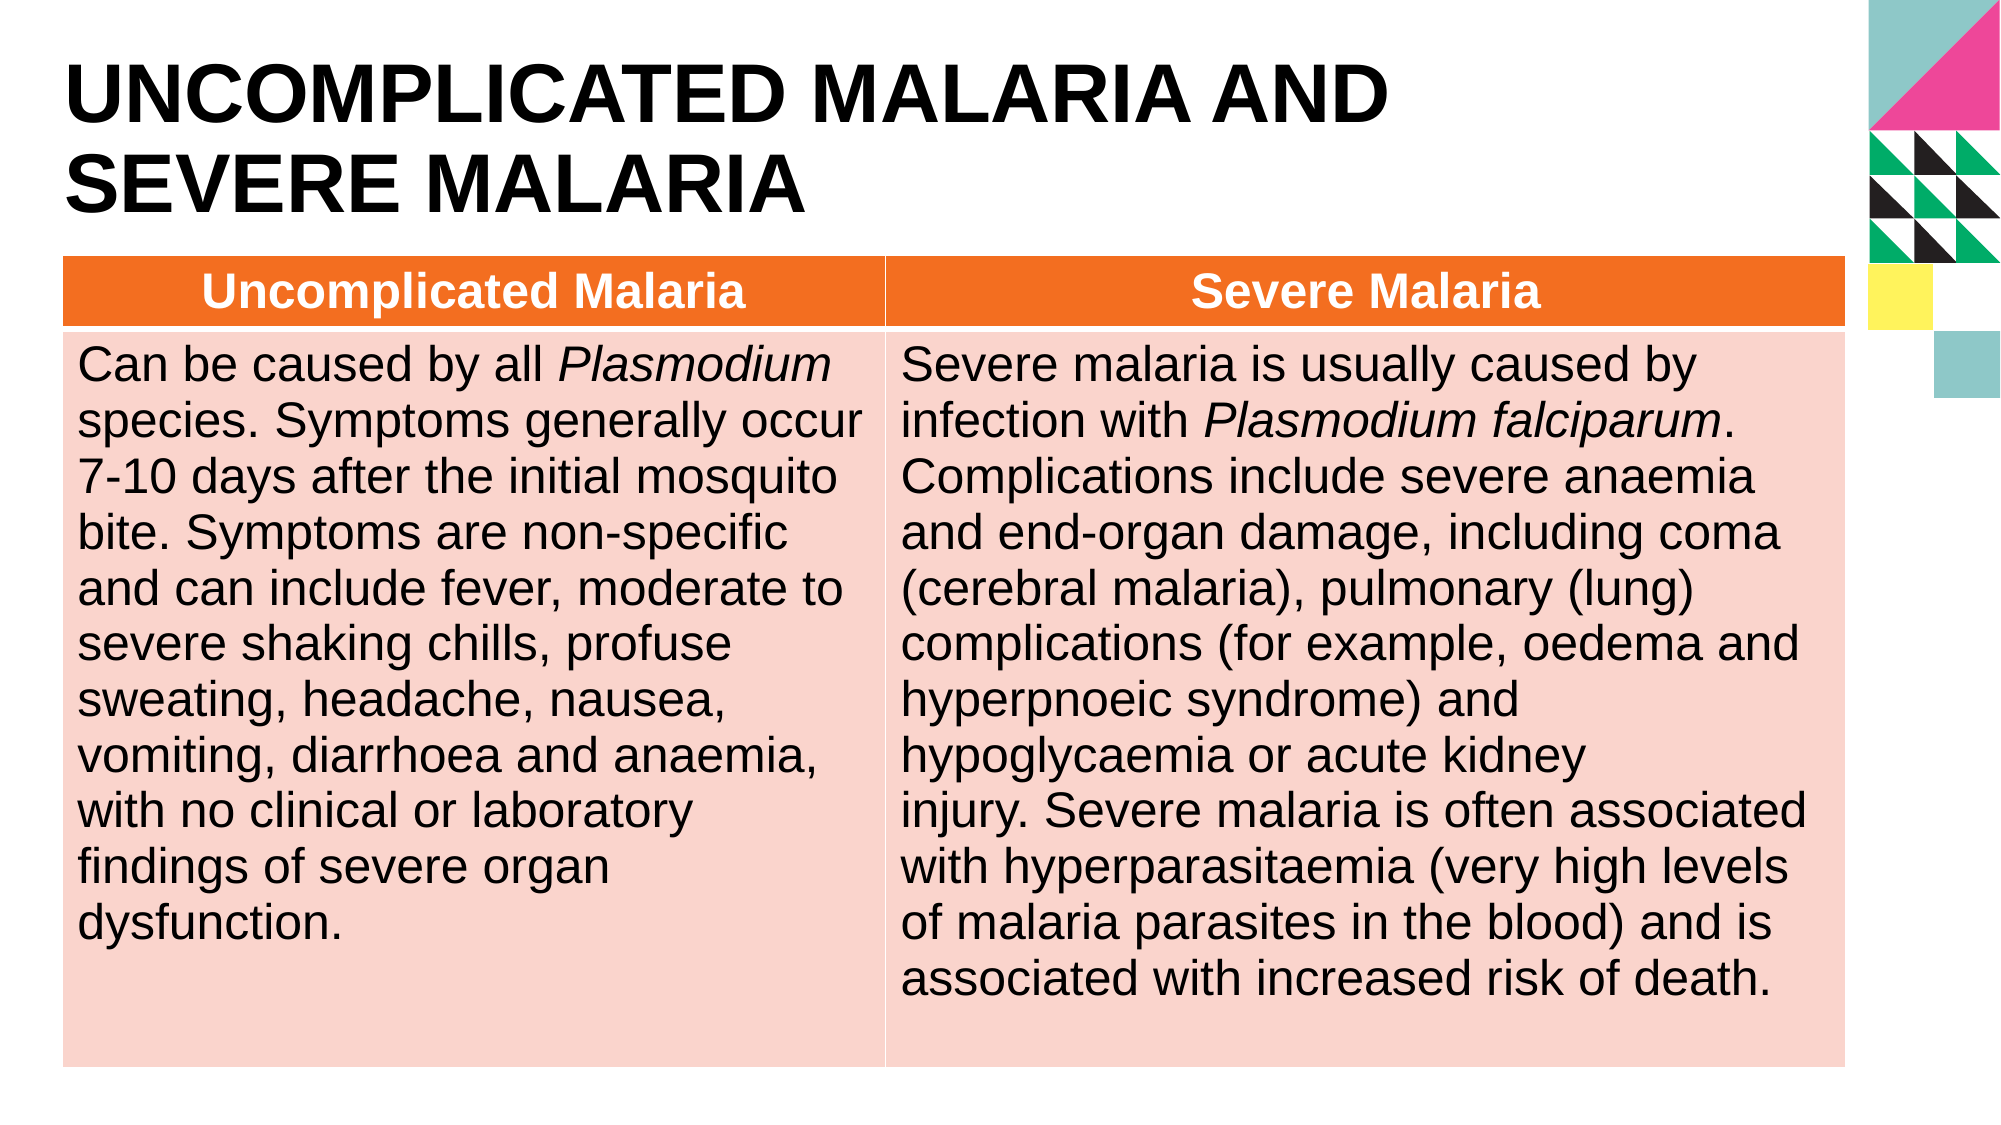

# Uncomplicated malaria and severe malaria
| Uncomplicated Malaria | Severe Malaria |
| --- | --- |
| Can be caused by all Plasmodium species. Symptoms generally occur 7-10 days after the initial mosquito bite. Symptoms are non-specific and can include fever, moderate to severe shaking chills, profuse sweating, headache, nausea, vomiting, diarrhoea and anaemia, with no clinical or laboratory findings of severe organ dysfunction. | Severe malaria is usually caused by infection with Plasmodium falciparum. Complications include severe anaemia and end-organ damage, including coma (cerebral malaria), pulmonary (lung) complications (for example, oedema and hyperpnoeic syndrome) and hypoglycaemia or acute kidney injury. Severe malaria is often associated with hyperparasitaemia (very high levels of malaria parasites in the blood) and is associated with increased risk of death. |